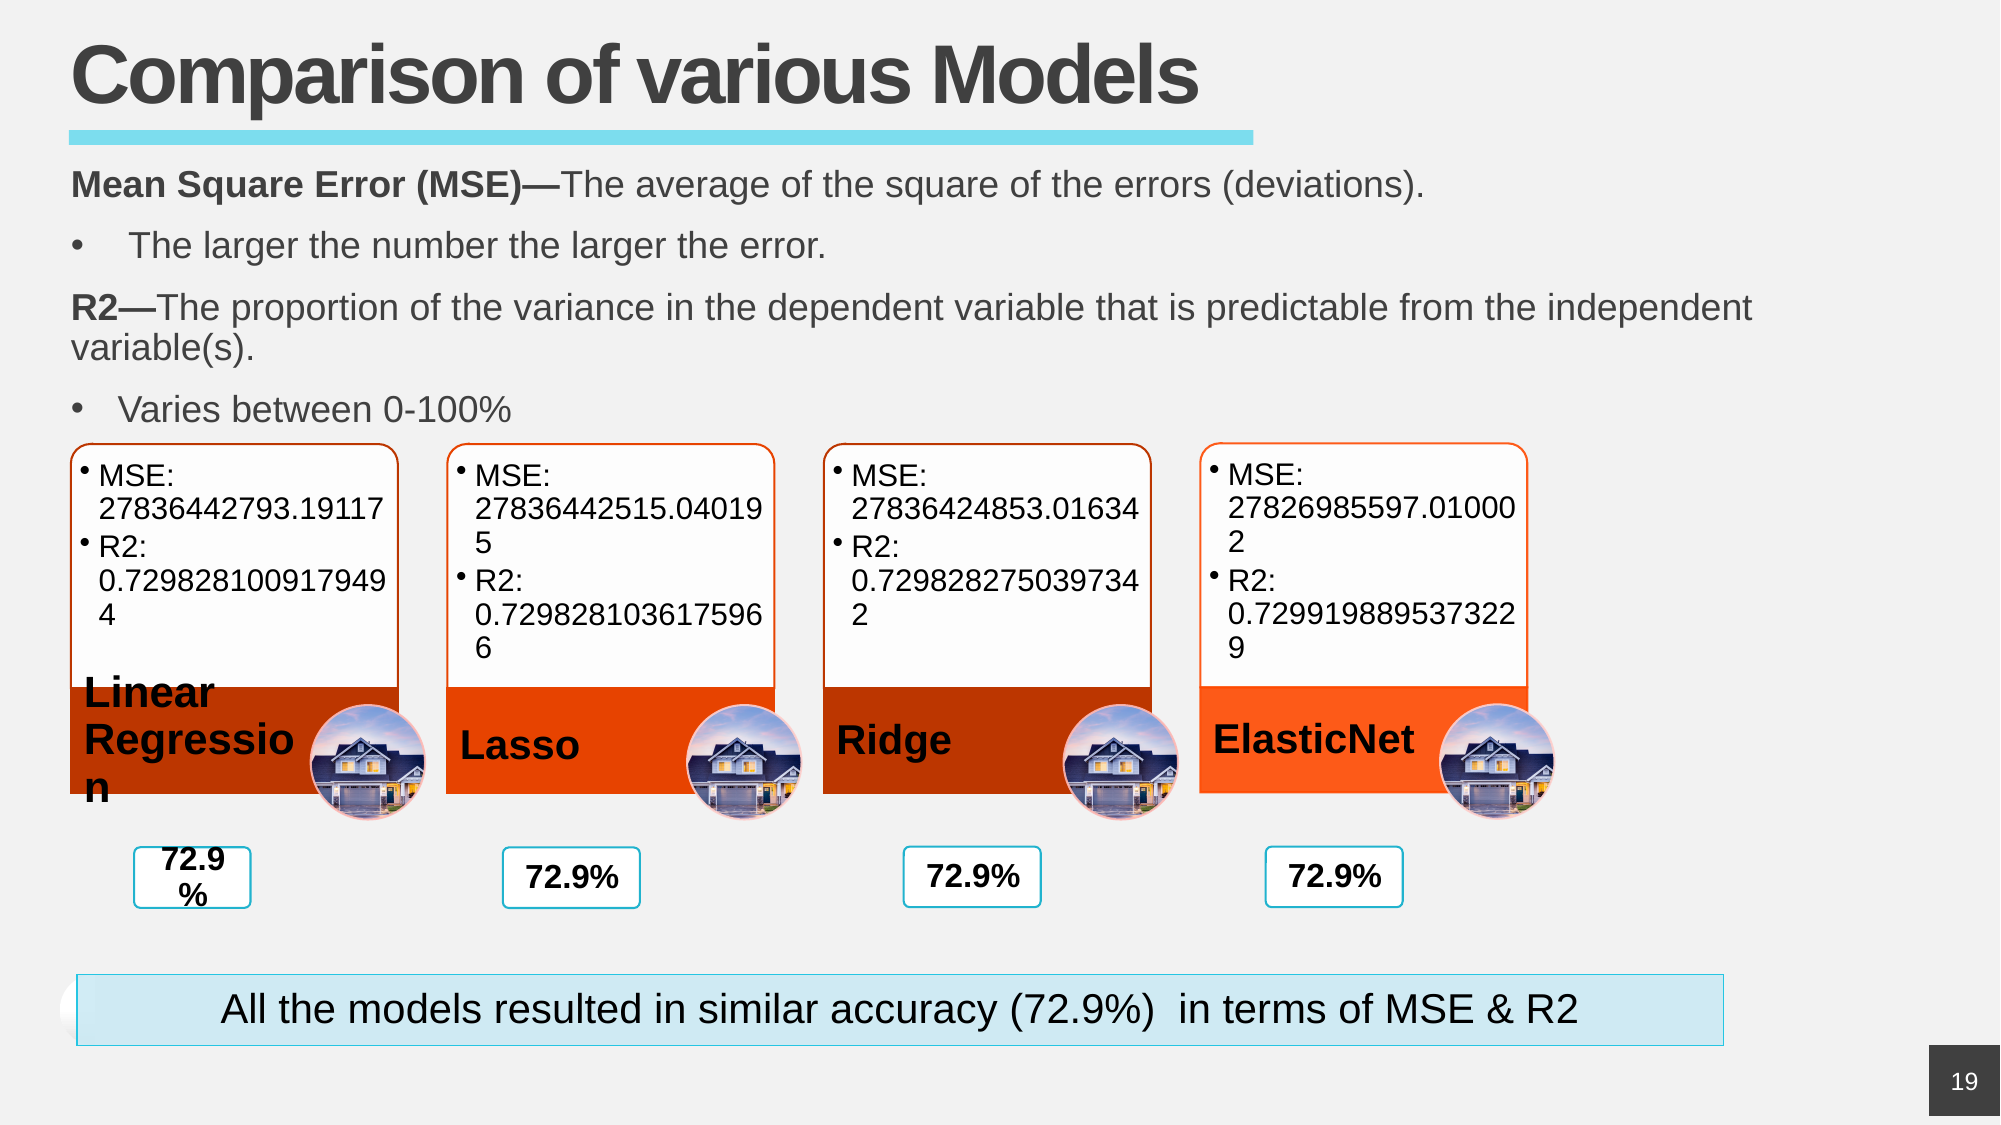

# Comparison of various Models

Mean Square Error (MSE)—The average of the square of the errors (deviations).
 The larger the number the larger the error.
R2—The proportion of the variance in the dependent variable that is predictable from the independent variable(s).
Varies between 0-100%
MSE: 27826985597.010002
R2: 0.7299198895373229
ElasticNet
MSE: 27836442793.19117
R2: 0.7298281009179494
Linear Regression
MSE: 27836442515.040195
R2: 0.7298281036175966
Lasso
MSE: 27836424853.01634
R2: 0.7298282750397342
Ridge
72.9%
72.9%
72.9%
72.9%
All the models resulted in similar accuracy (72.9%)  in terms of MSE & R2
19